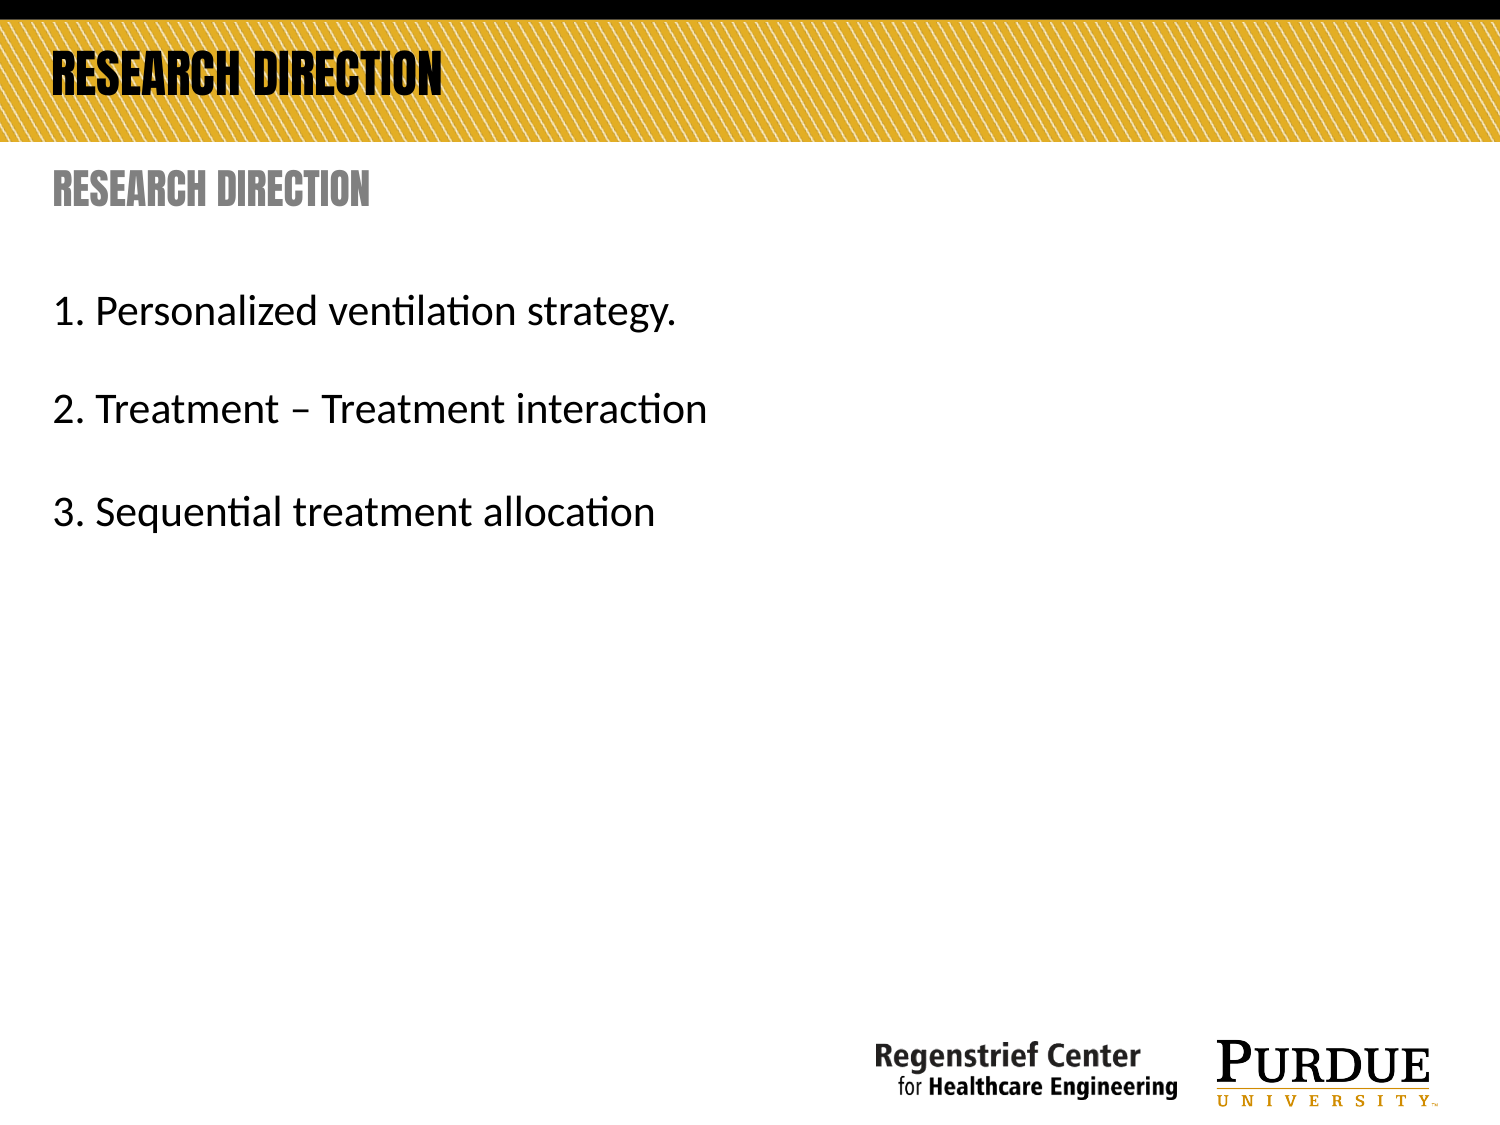

Research direction
Research direction
1. Personalized ventilation strategy.
2. Treatment – Treatment interaction
3. Sequential treatment allocation